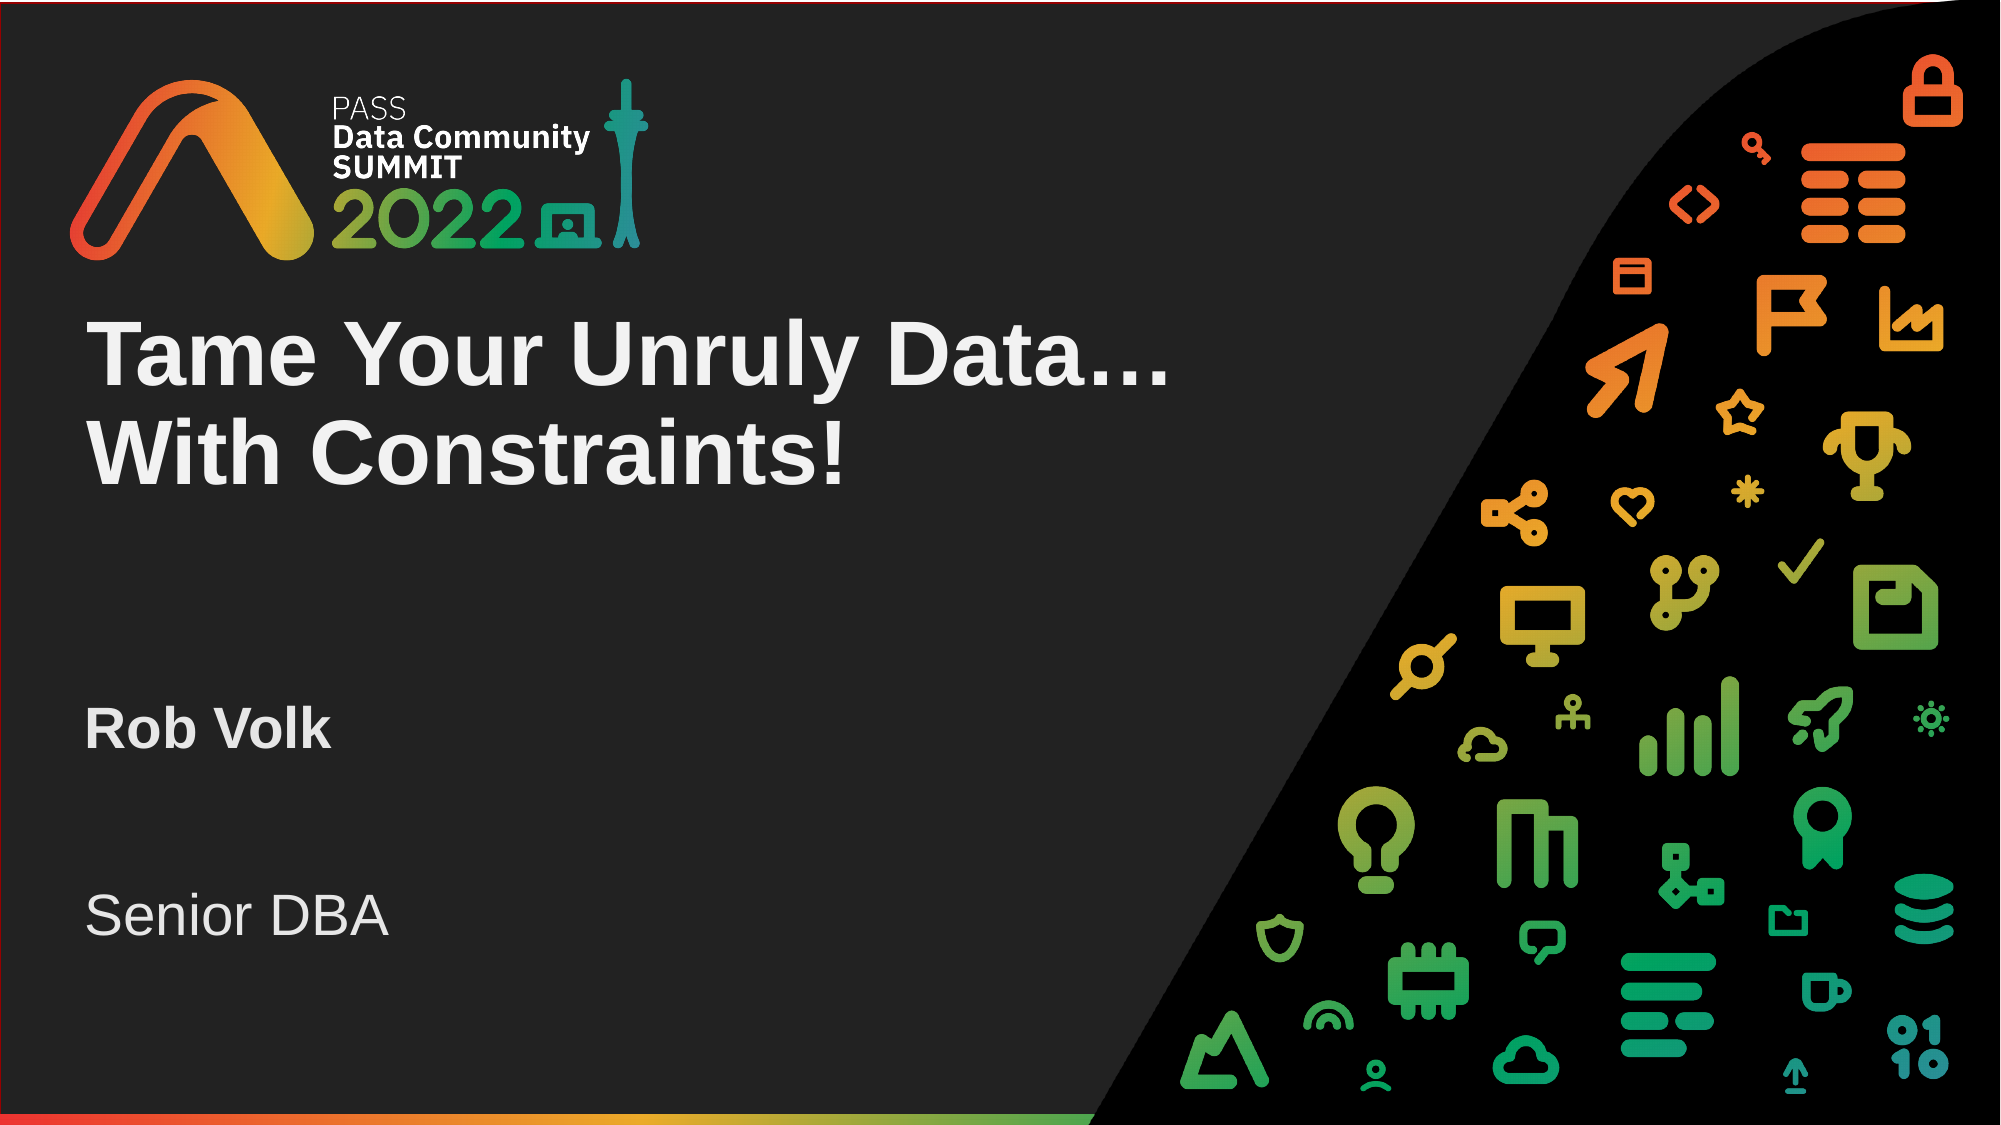

# Tame Your Unruly Data… With Constraints!
Rob Volk

Senior DBA